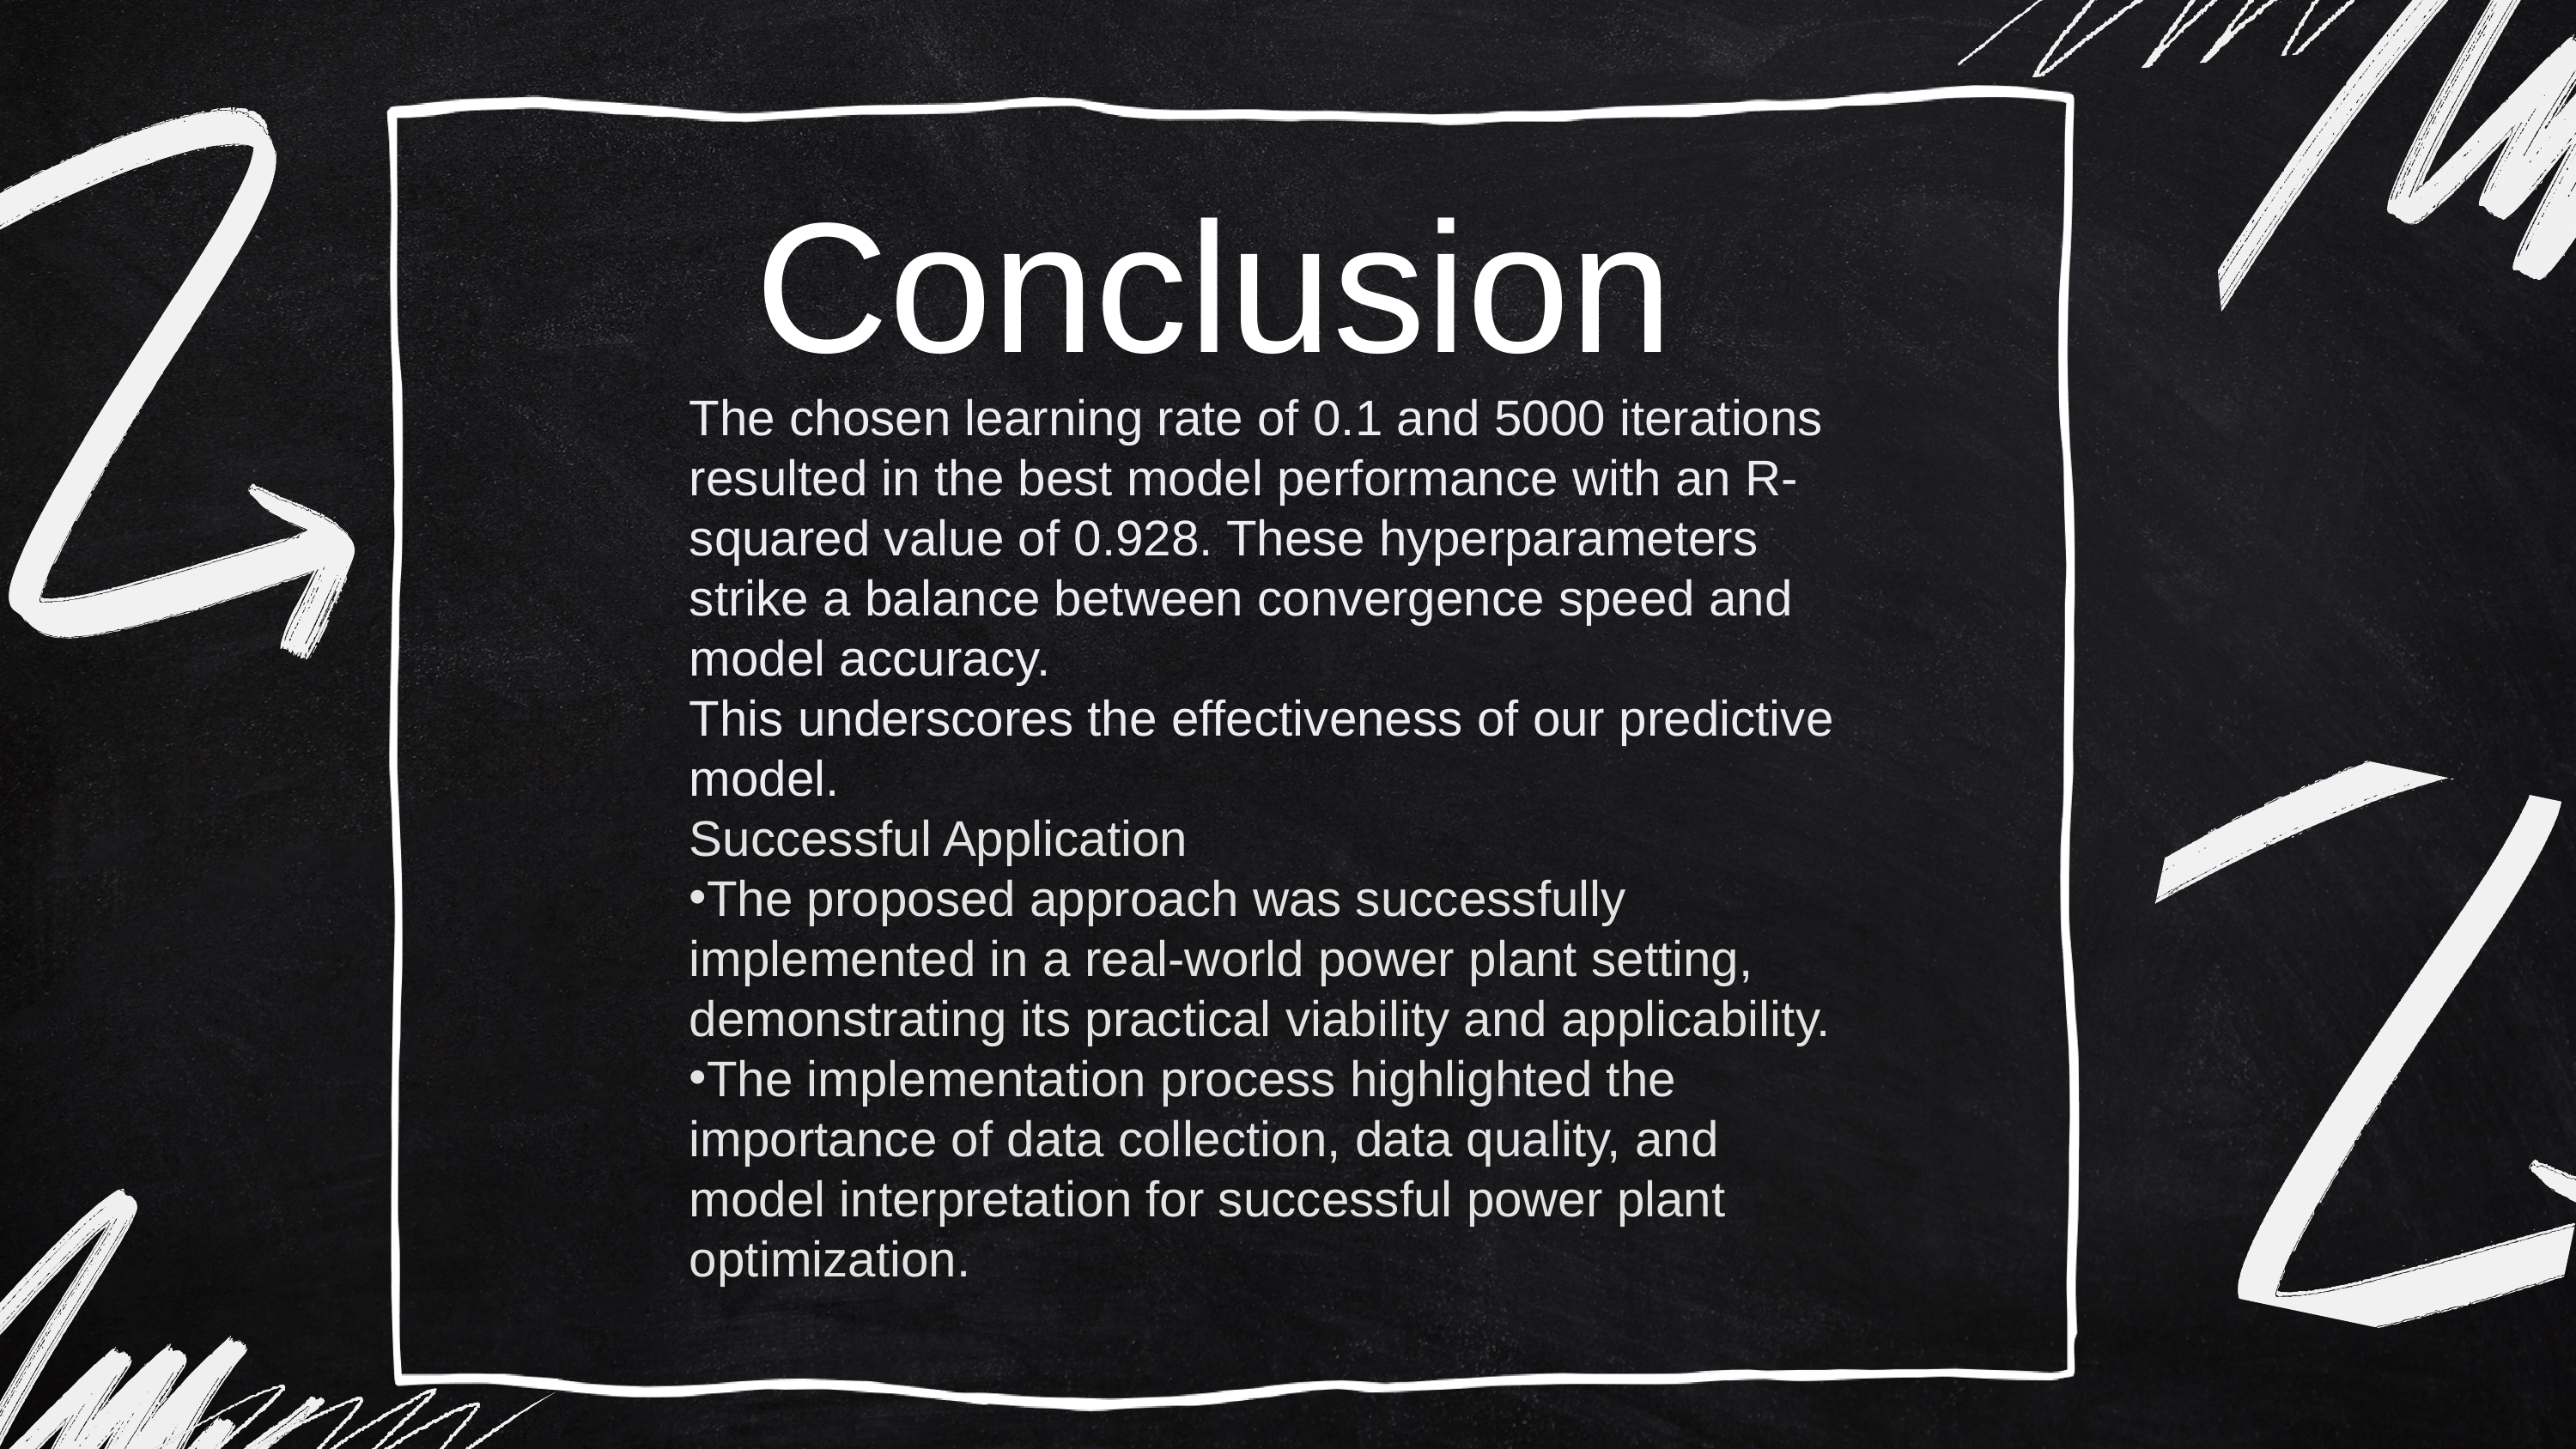

Conclusion
The chosen learning rate of 0.1 and 5000 iterations resulted in the best model performance with an R-squared value of 0.928. These hyperparameters strike a balance between convergence speed and model accuracy.
This underscores the effectiveness of our predictive model.
Successful Application
The proposed approach was successfully implemented in a real-world power plant setting, demonstrating its practical viability and applicability.
The implementation process highlighted the importance of data collection, data quality, and model interpretation for successful power plant optimization.